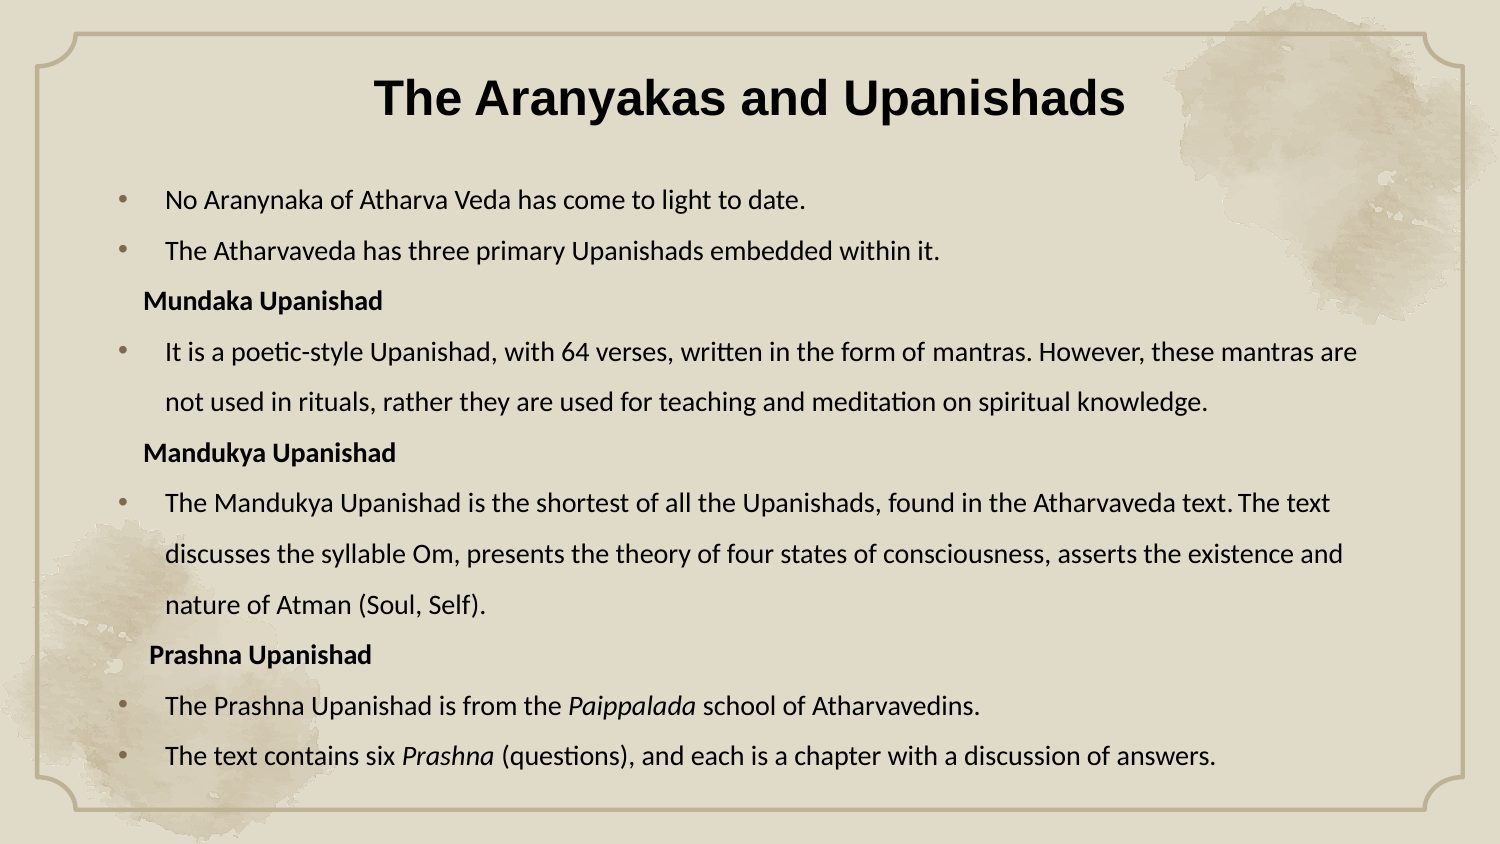

# The Aranyakas and Upanishads
No Aranynaka of Atharva Veda has come to light to date.
The Atharvaveda has three primary Upanishads embedded within it.
    Mundaka Upanishad
It is a poetic-style Upanishad, with 64 verses, written in the form of mantras. However, these mantras are not used in rituals, rather they are used for teaching and meditation on spiritual knowledge.
    Mandukya Upanishad
The Mandukya Upanishad is the shortest of all the Upanishads, found in the Atharvaveda text. The text discusses the syllable Om, presents the theory of four states of consciousness, asserts the existence and nature of Atman (Soul, Self).
     Prashna Upanishad
The Prashna Upanishad is from the Paippalada school of Atharvavedins.
The text contains six Prashna (questions), and each is a chapter with a discussion of answers.